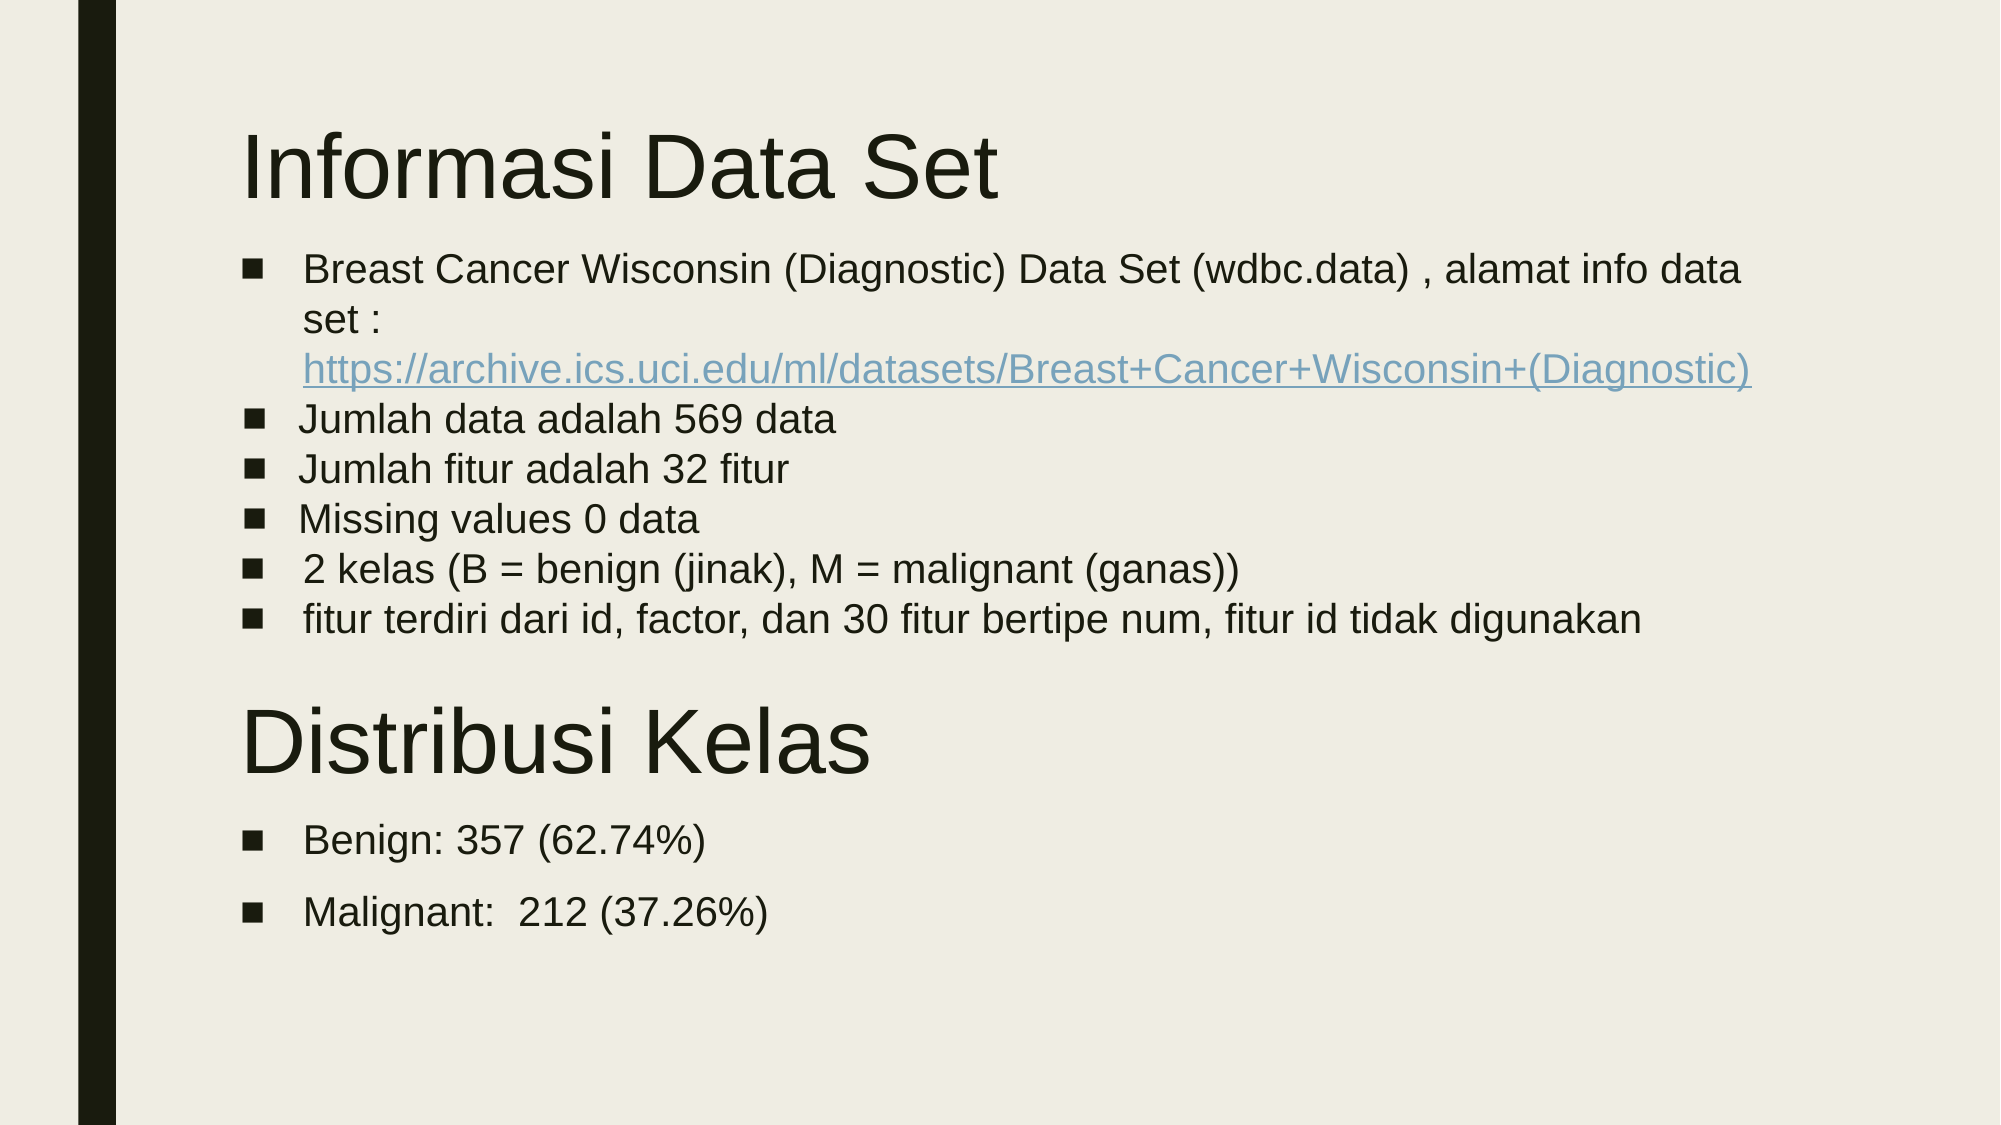

# Informasi Data Set
Breast Cancer Wisconsin (Diagnostic) Data Set (wdbc.data) , alamat info data set : https://archive.ics.uci.edu/ml/datasets/Breast+Cancer+Wisconsin+(Diagnostic)
Jumlah data adalah 569 data
Jumlah fitur adalah 32 fitur
Missing values 0 data
2 kelas (B = benign (jinak), M = malignant (ganas))
fitur terdiri dari id, factor, dan 30 fitur bertipe num, fitur id tidak digunakan

Distribusi Kelas
Benign: 357 (62.74%)
Malignant:  212 (37.26%)